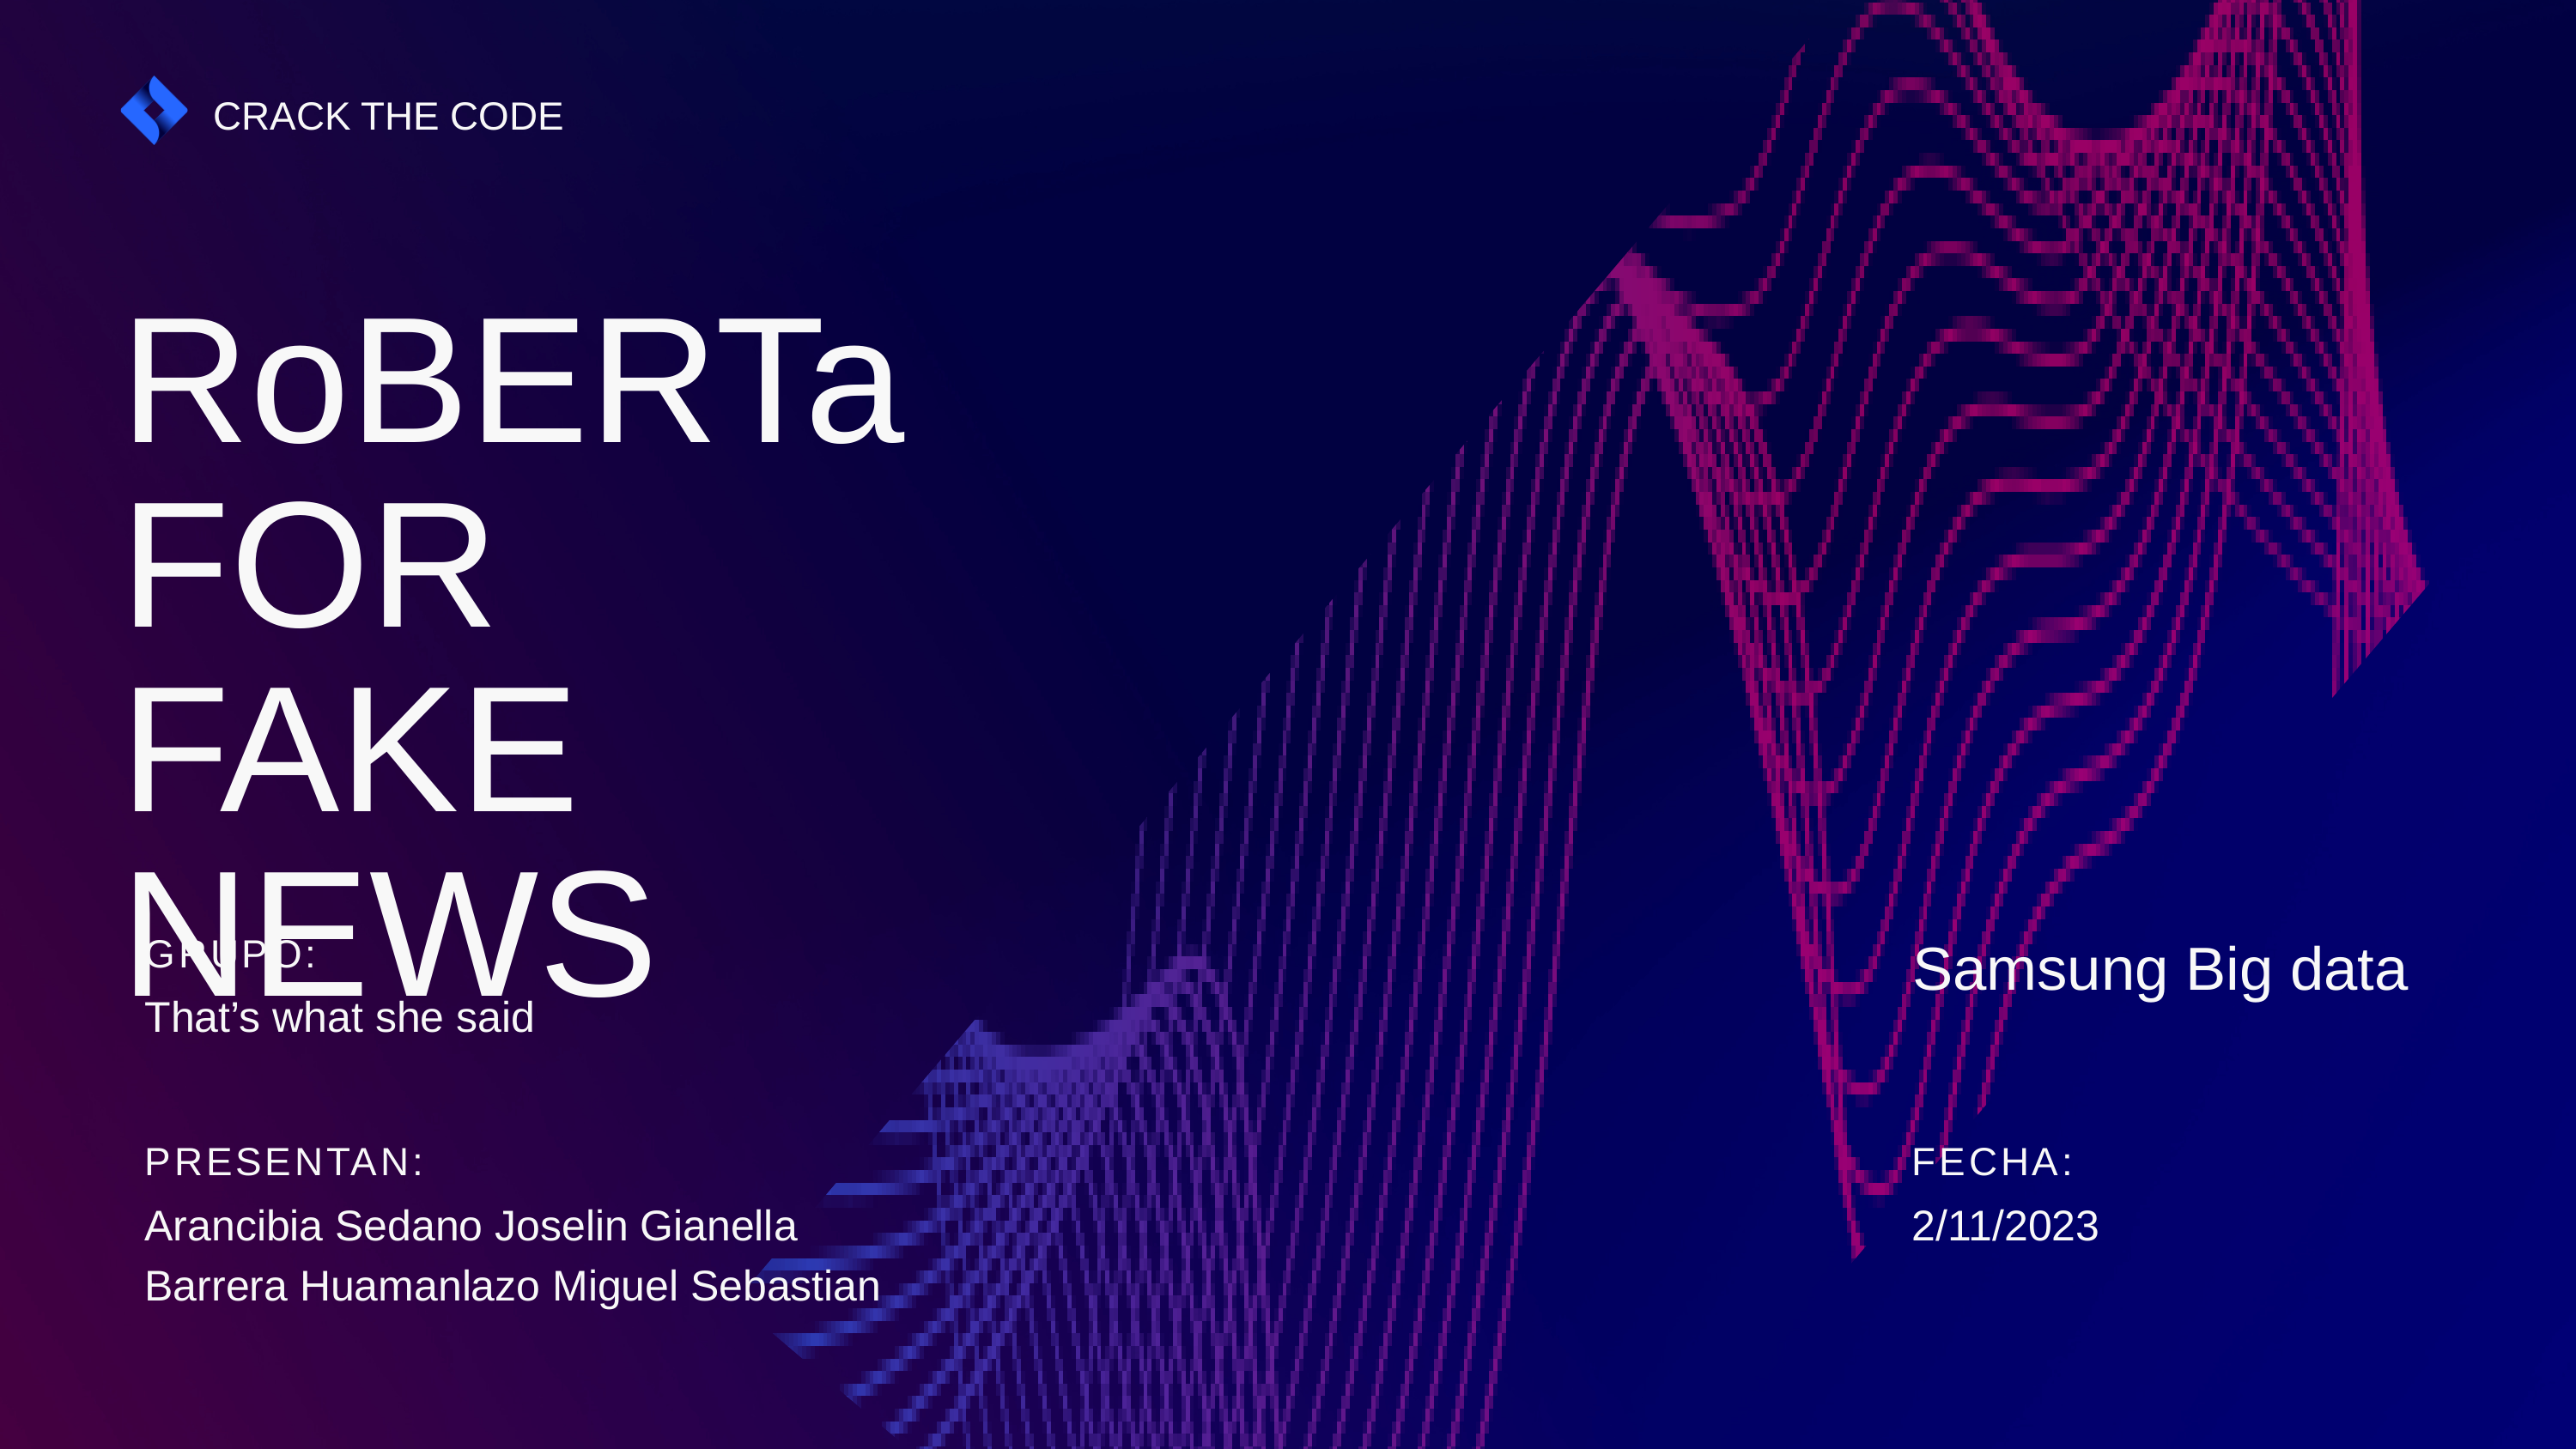

CRACK THE CODE

RoBERTa FOR
FAKE NEWS
Samsung Big data
GRUPO:
That’s what she said
PRESENTAN:
Arancibia Sedano Joselin Gianella
Barrera Huamanlazo Miguel Sebastian
FECHA:
2/11/2023